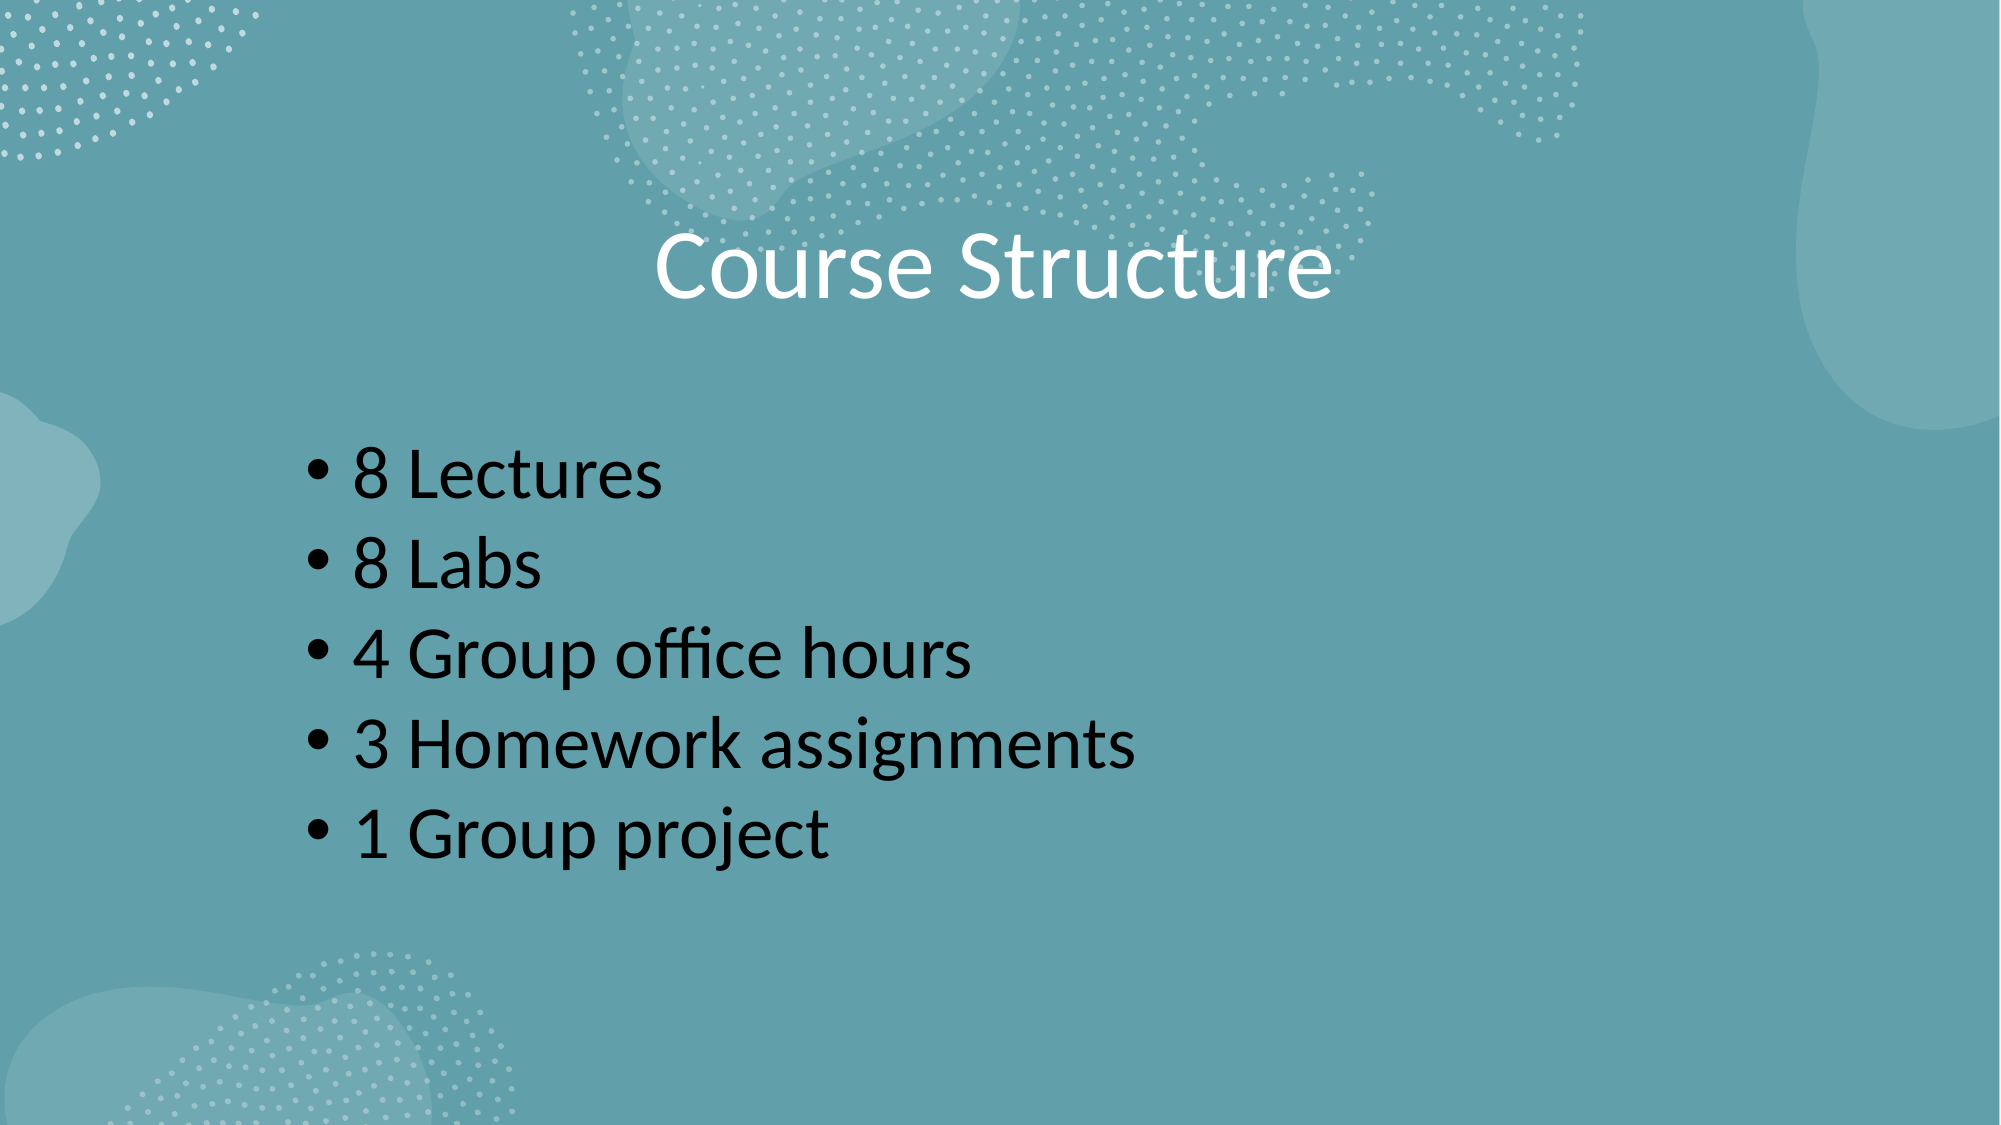

Course Structure
8 Lectures
8 Labs
4 Group office hours
3 Homework assignments
1 Group project